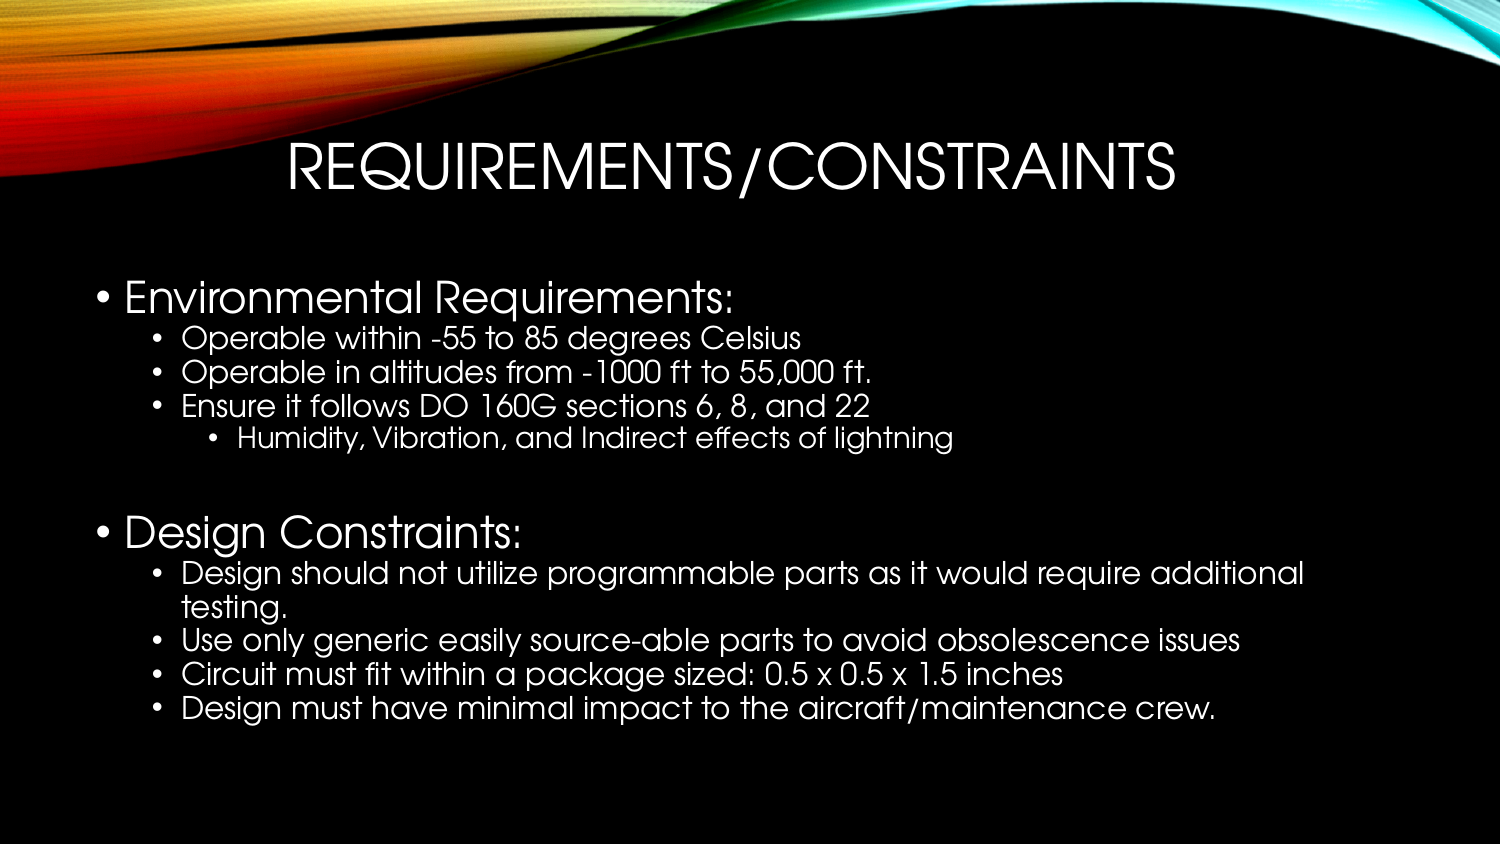

# REQUIREMENTS/CONSTRAINTS
Environmental Requirements:
Operable within -55 to 85 degrees Celsius
Operable in altitudes from -1000 ft to 55,000 ft.
Ensure it follows DO 160G sections 6, 8, and 22
Humidity, Vibration, and Indirect effects of lightning

Design Constraints:
Design should not utilize programmable parts as it would require additional testing.
Use only generic easily source-able parts to avoid obsolescence issues
Circuit must fit within a package sized: 0.5 x 0.5 x 1.5 inches
Design must have minimal impact to the aircraft/maintenance crew.